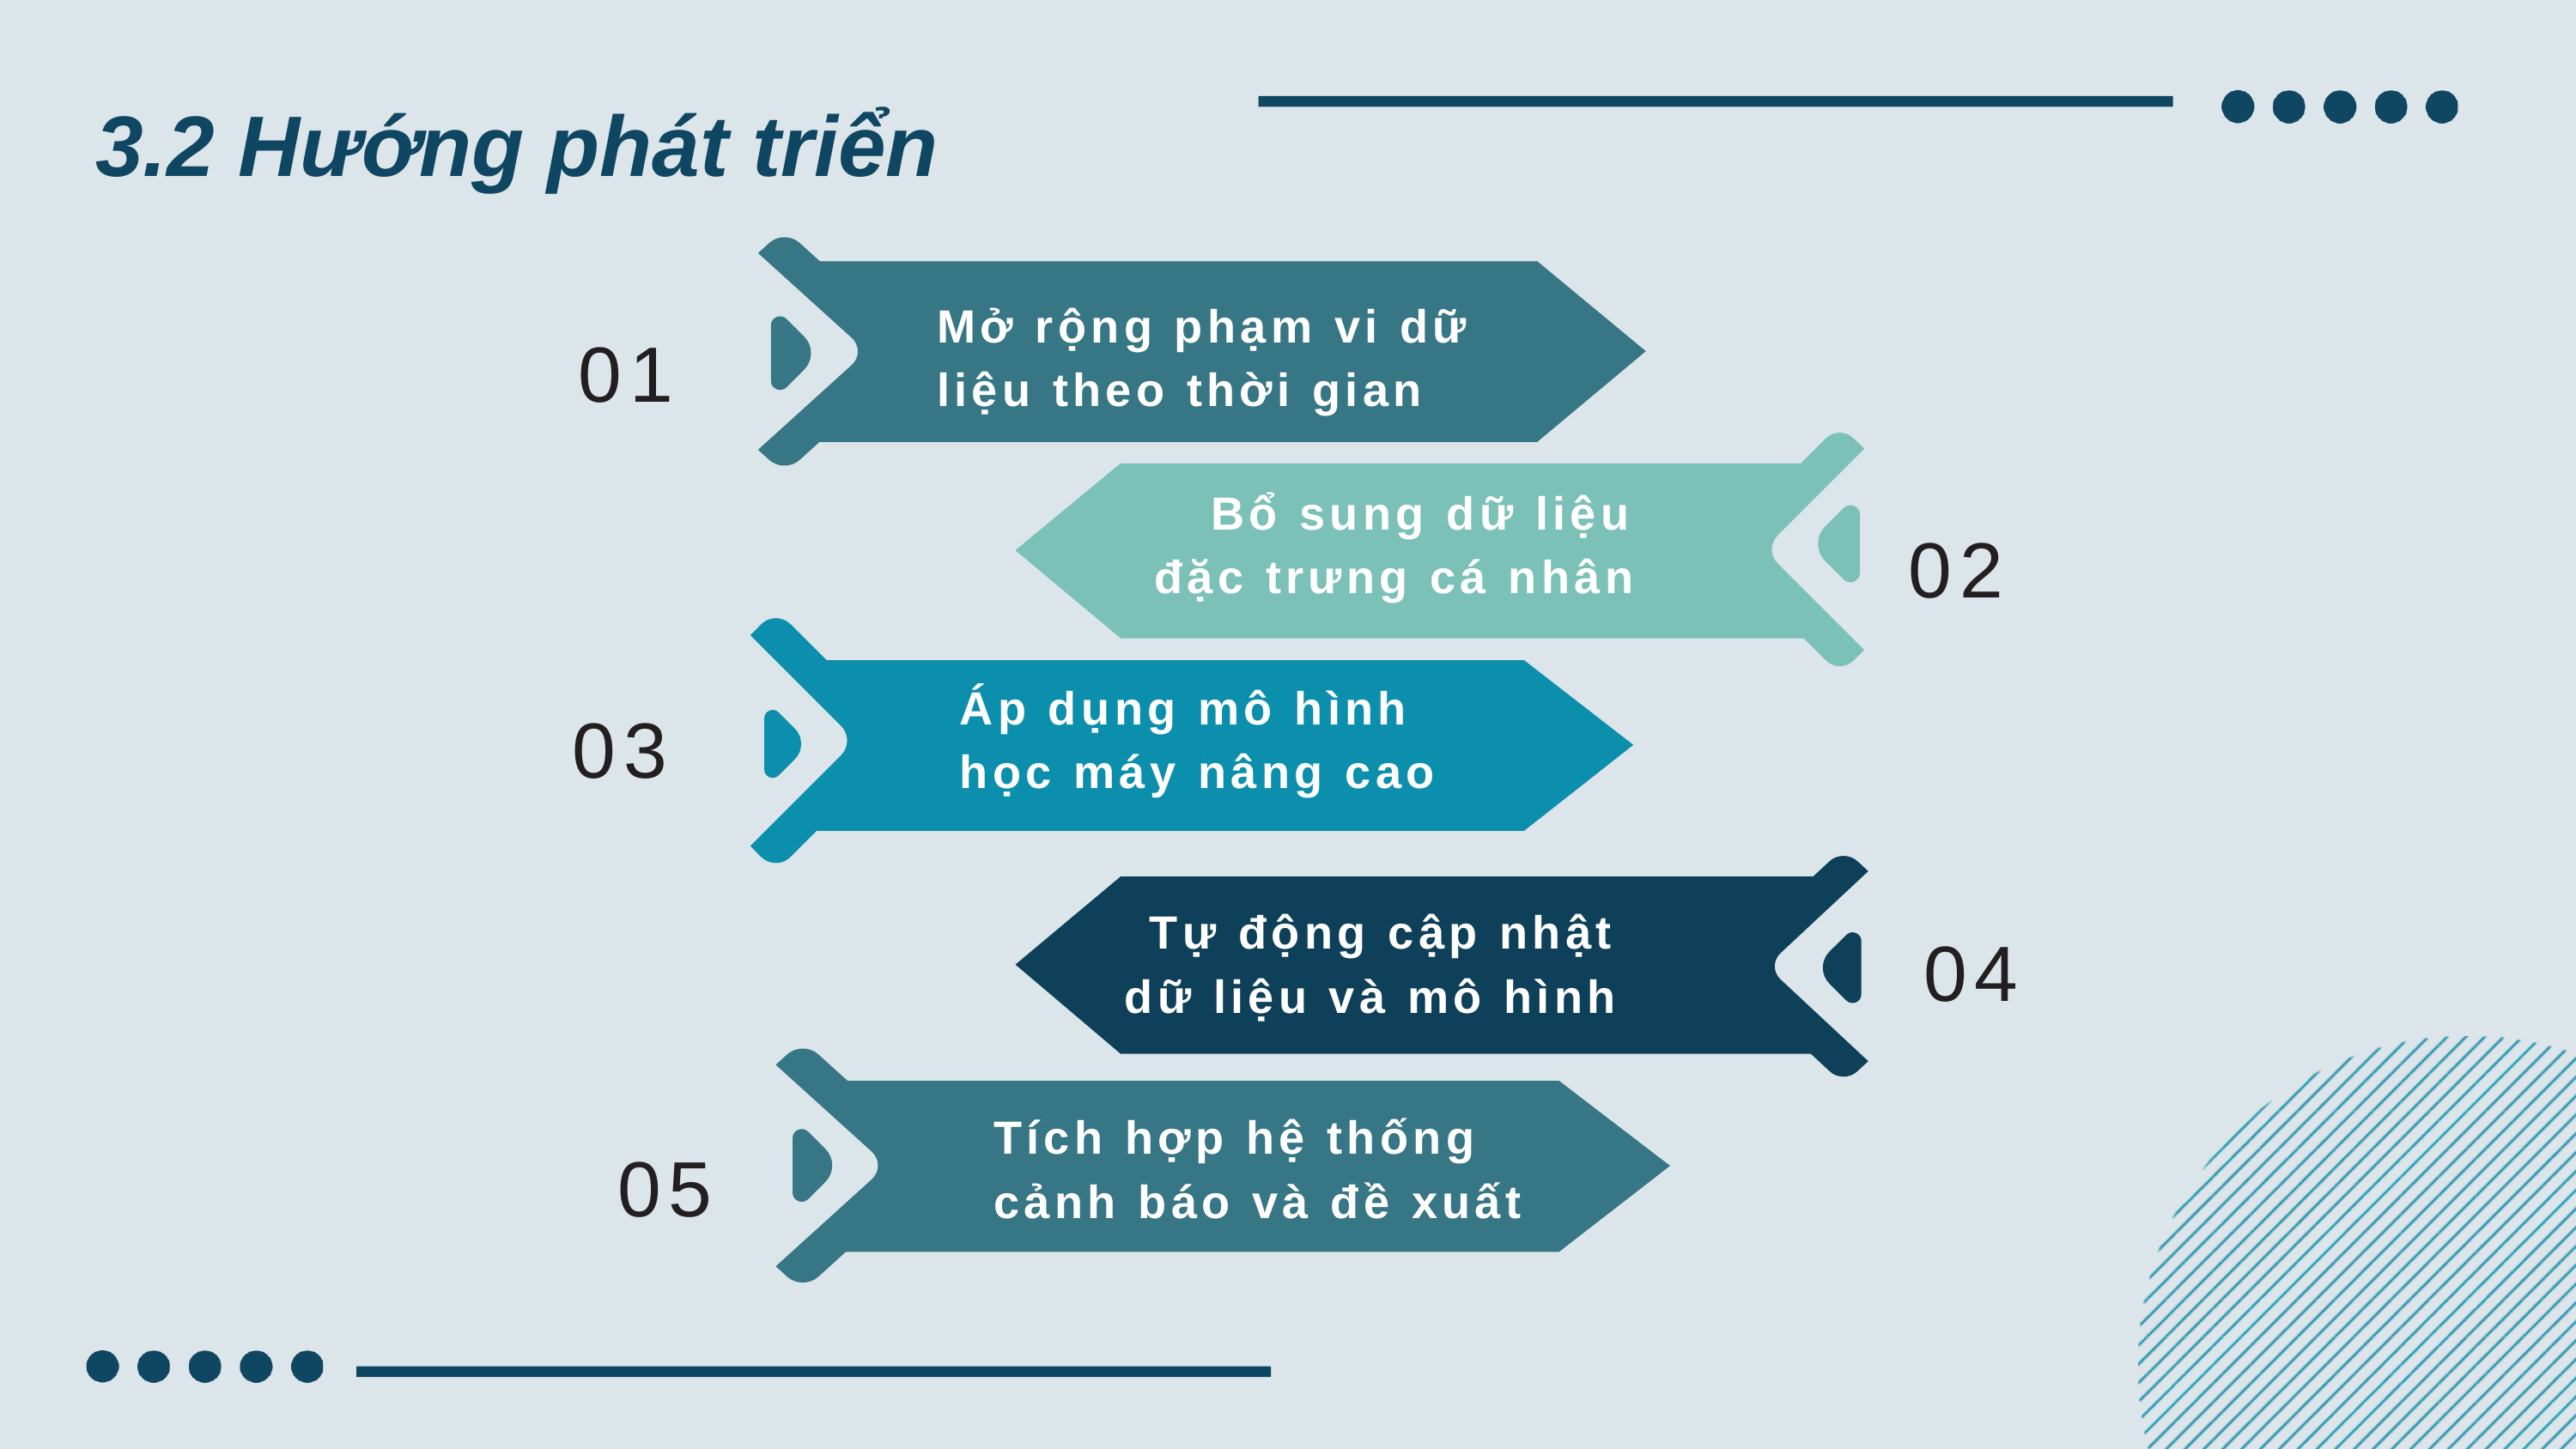

3.2 Hướng phát triển

Mở rộng phạm vi dữ liệu theo thời gian
01

Bổ sung dữ liệu đặc trưng cá nhân
02

Áp dụng mô hình học máy nâng cao
03

Tự động cập nhật dữ liệu và mô hình
04

Tích hợp hệ thống cảnh báo và đề xuất
05